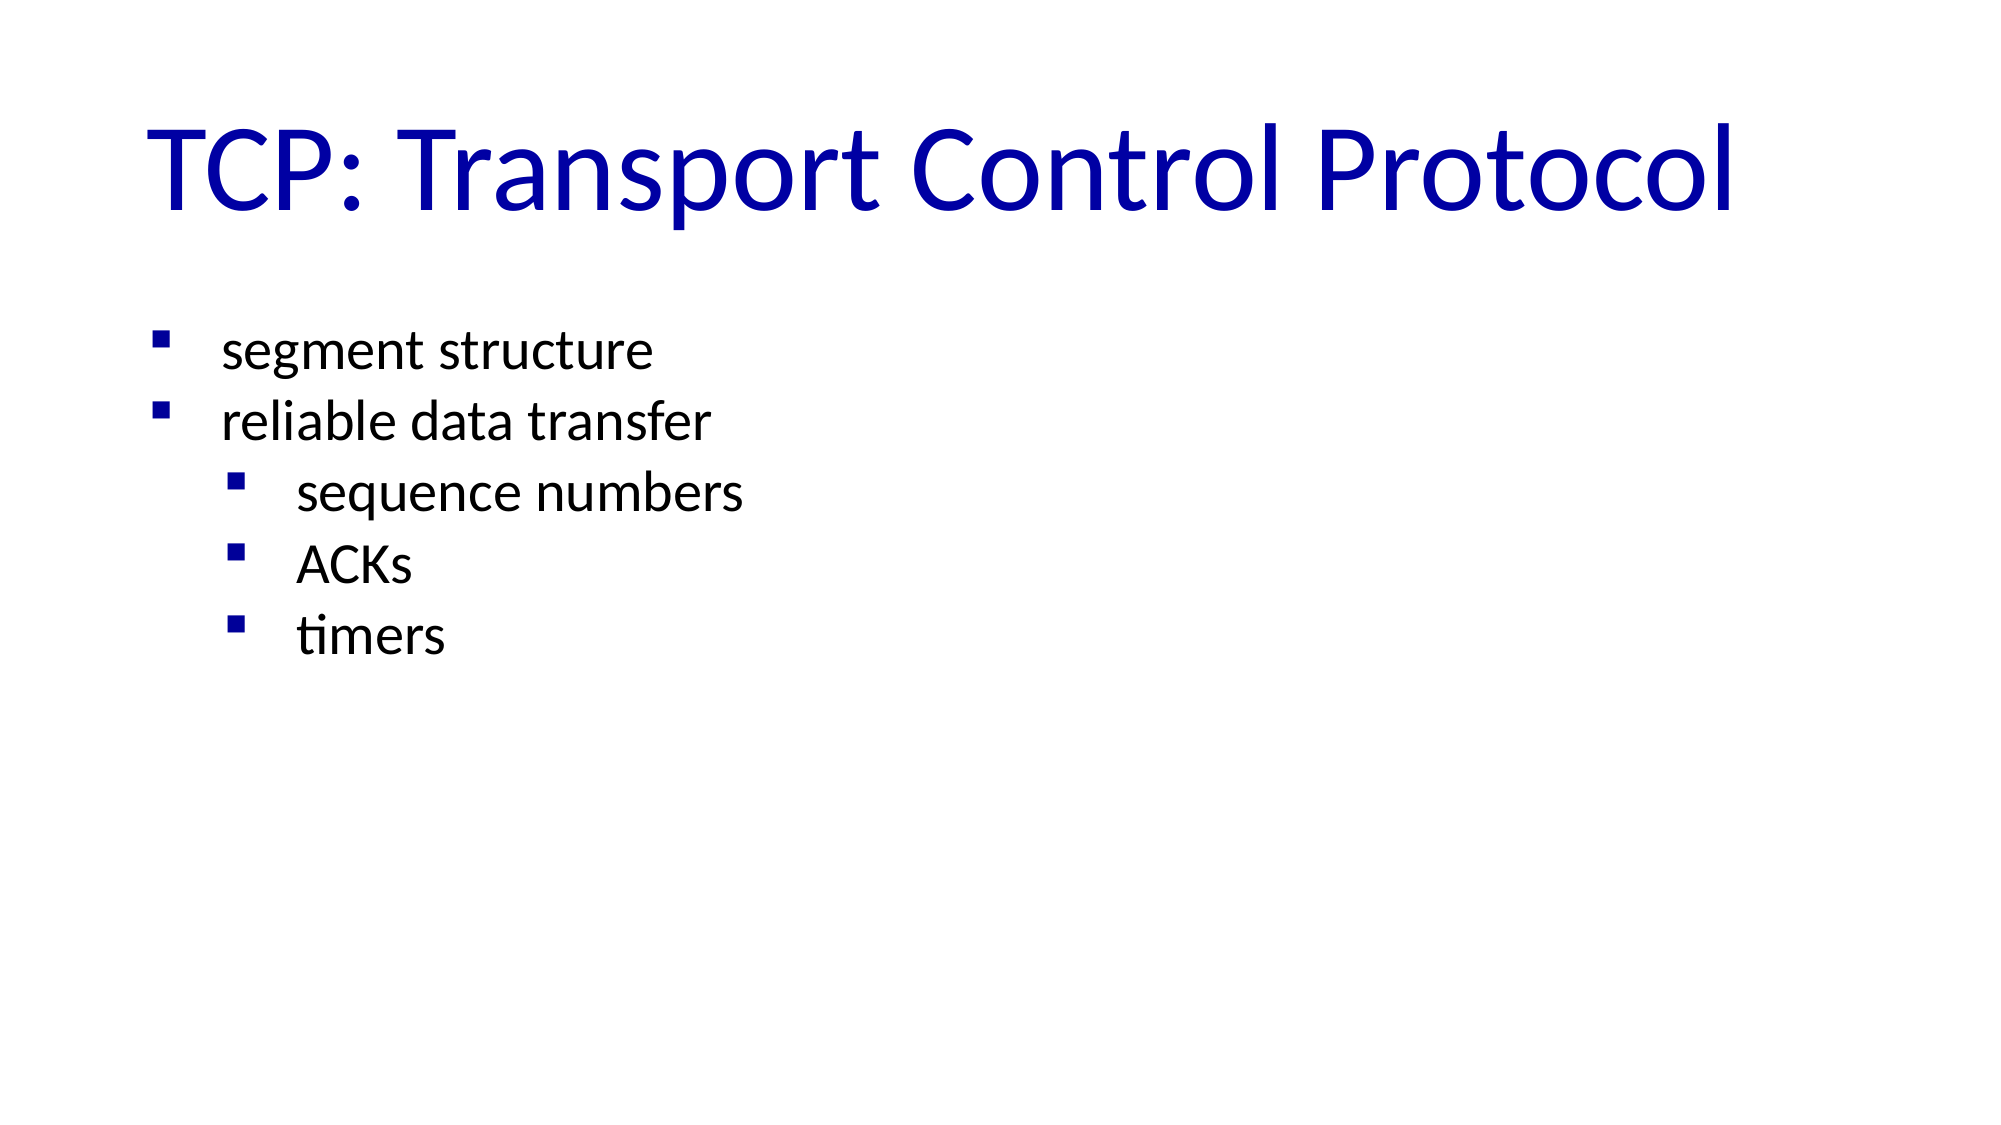

# TCP: Transport Control Protocol
segment structure
reliable data transfer
sequence numbers
ACKs
timers